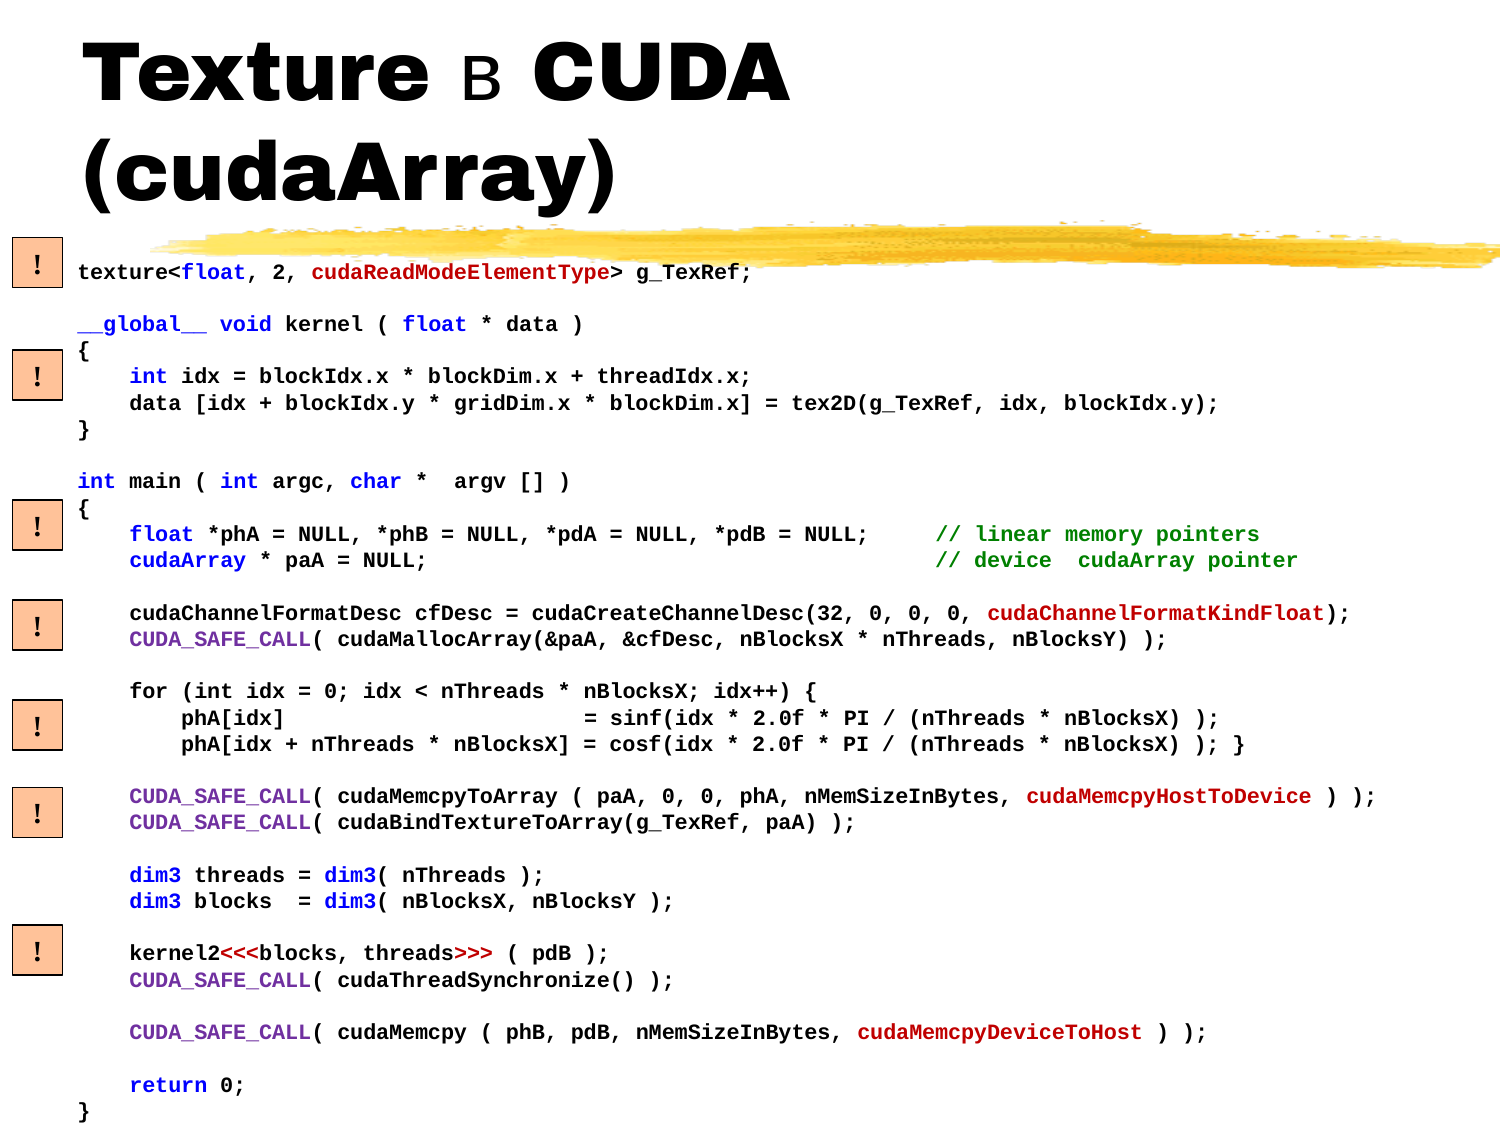

# Texture в CUDA (cudaArray)
!
texture<float, 2, cudaReadModeElementType> g_TexRef;

__global__ void kernel ( float * data )
{
    int idx = blockIdx.x * blockDim.x + threadIdx.x;
    data [idx + blockIdx.y * gridDim.x * blockDim.x] = tex2D(g_TexRef, idx, blockIdx.y);
}

int main ( int argc, char *  argv [] )
{
    float *phA = NULL, *phB = NULL, *pdA = NULL, *pdB = NULL;     // linear memory pointers
    cudaArray * paA = NULL;                                       // device  cudaArray pointer

    cudaChannelFormatDesc cfDesc = cudaCreateChannelDesc(32, 0, 0, 0, cudaChannelFormatKindFloat);
    CUDA_SAFE_CALL( cudaMallocArray(&paA, &cfDesc, nBlocksX * nThreads, nBlocksY) );

    for (int idx = 0; idx < nThreads * nBlocksX; idx++) {
        phA[idx]                       = sinf(idx * 2.0f * PI / (nThreads * nBlocksX) );
        phA[idx + nThreads * nBlocksX] = cosf(idx * 2.0f * PI / (nThreads * nBlocksX) ); }

    CUDA_SAFE_CALL( cudaMemcpyToArray ( paA, 0, 0, phA, nMemSizeInBytes, cudaMemcpyHostToDevice ) );
    CUDA_SAFE_CALL( cudaBindTextureToArray(g_TexRef, paA) );

    dim3 threads = dim3( nThreads );
    dim3 blocks  = dim3( nBlocksX, nBlocksY );

    kernel2<<<blocks, threads>>> ( pdB );
    CUDA_SAFE_CALL( cudaThreadSynchronize() );

    CUDA_SAFE_CALL( cudaMemcpy ( phB, pdB, nMemSizeInBytes, cudaMemcpyDeviceToHost ) );

    return 0;
}
!
!
!
!
!
!